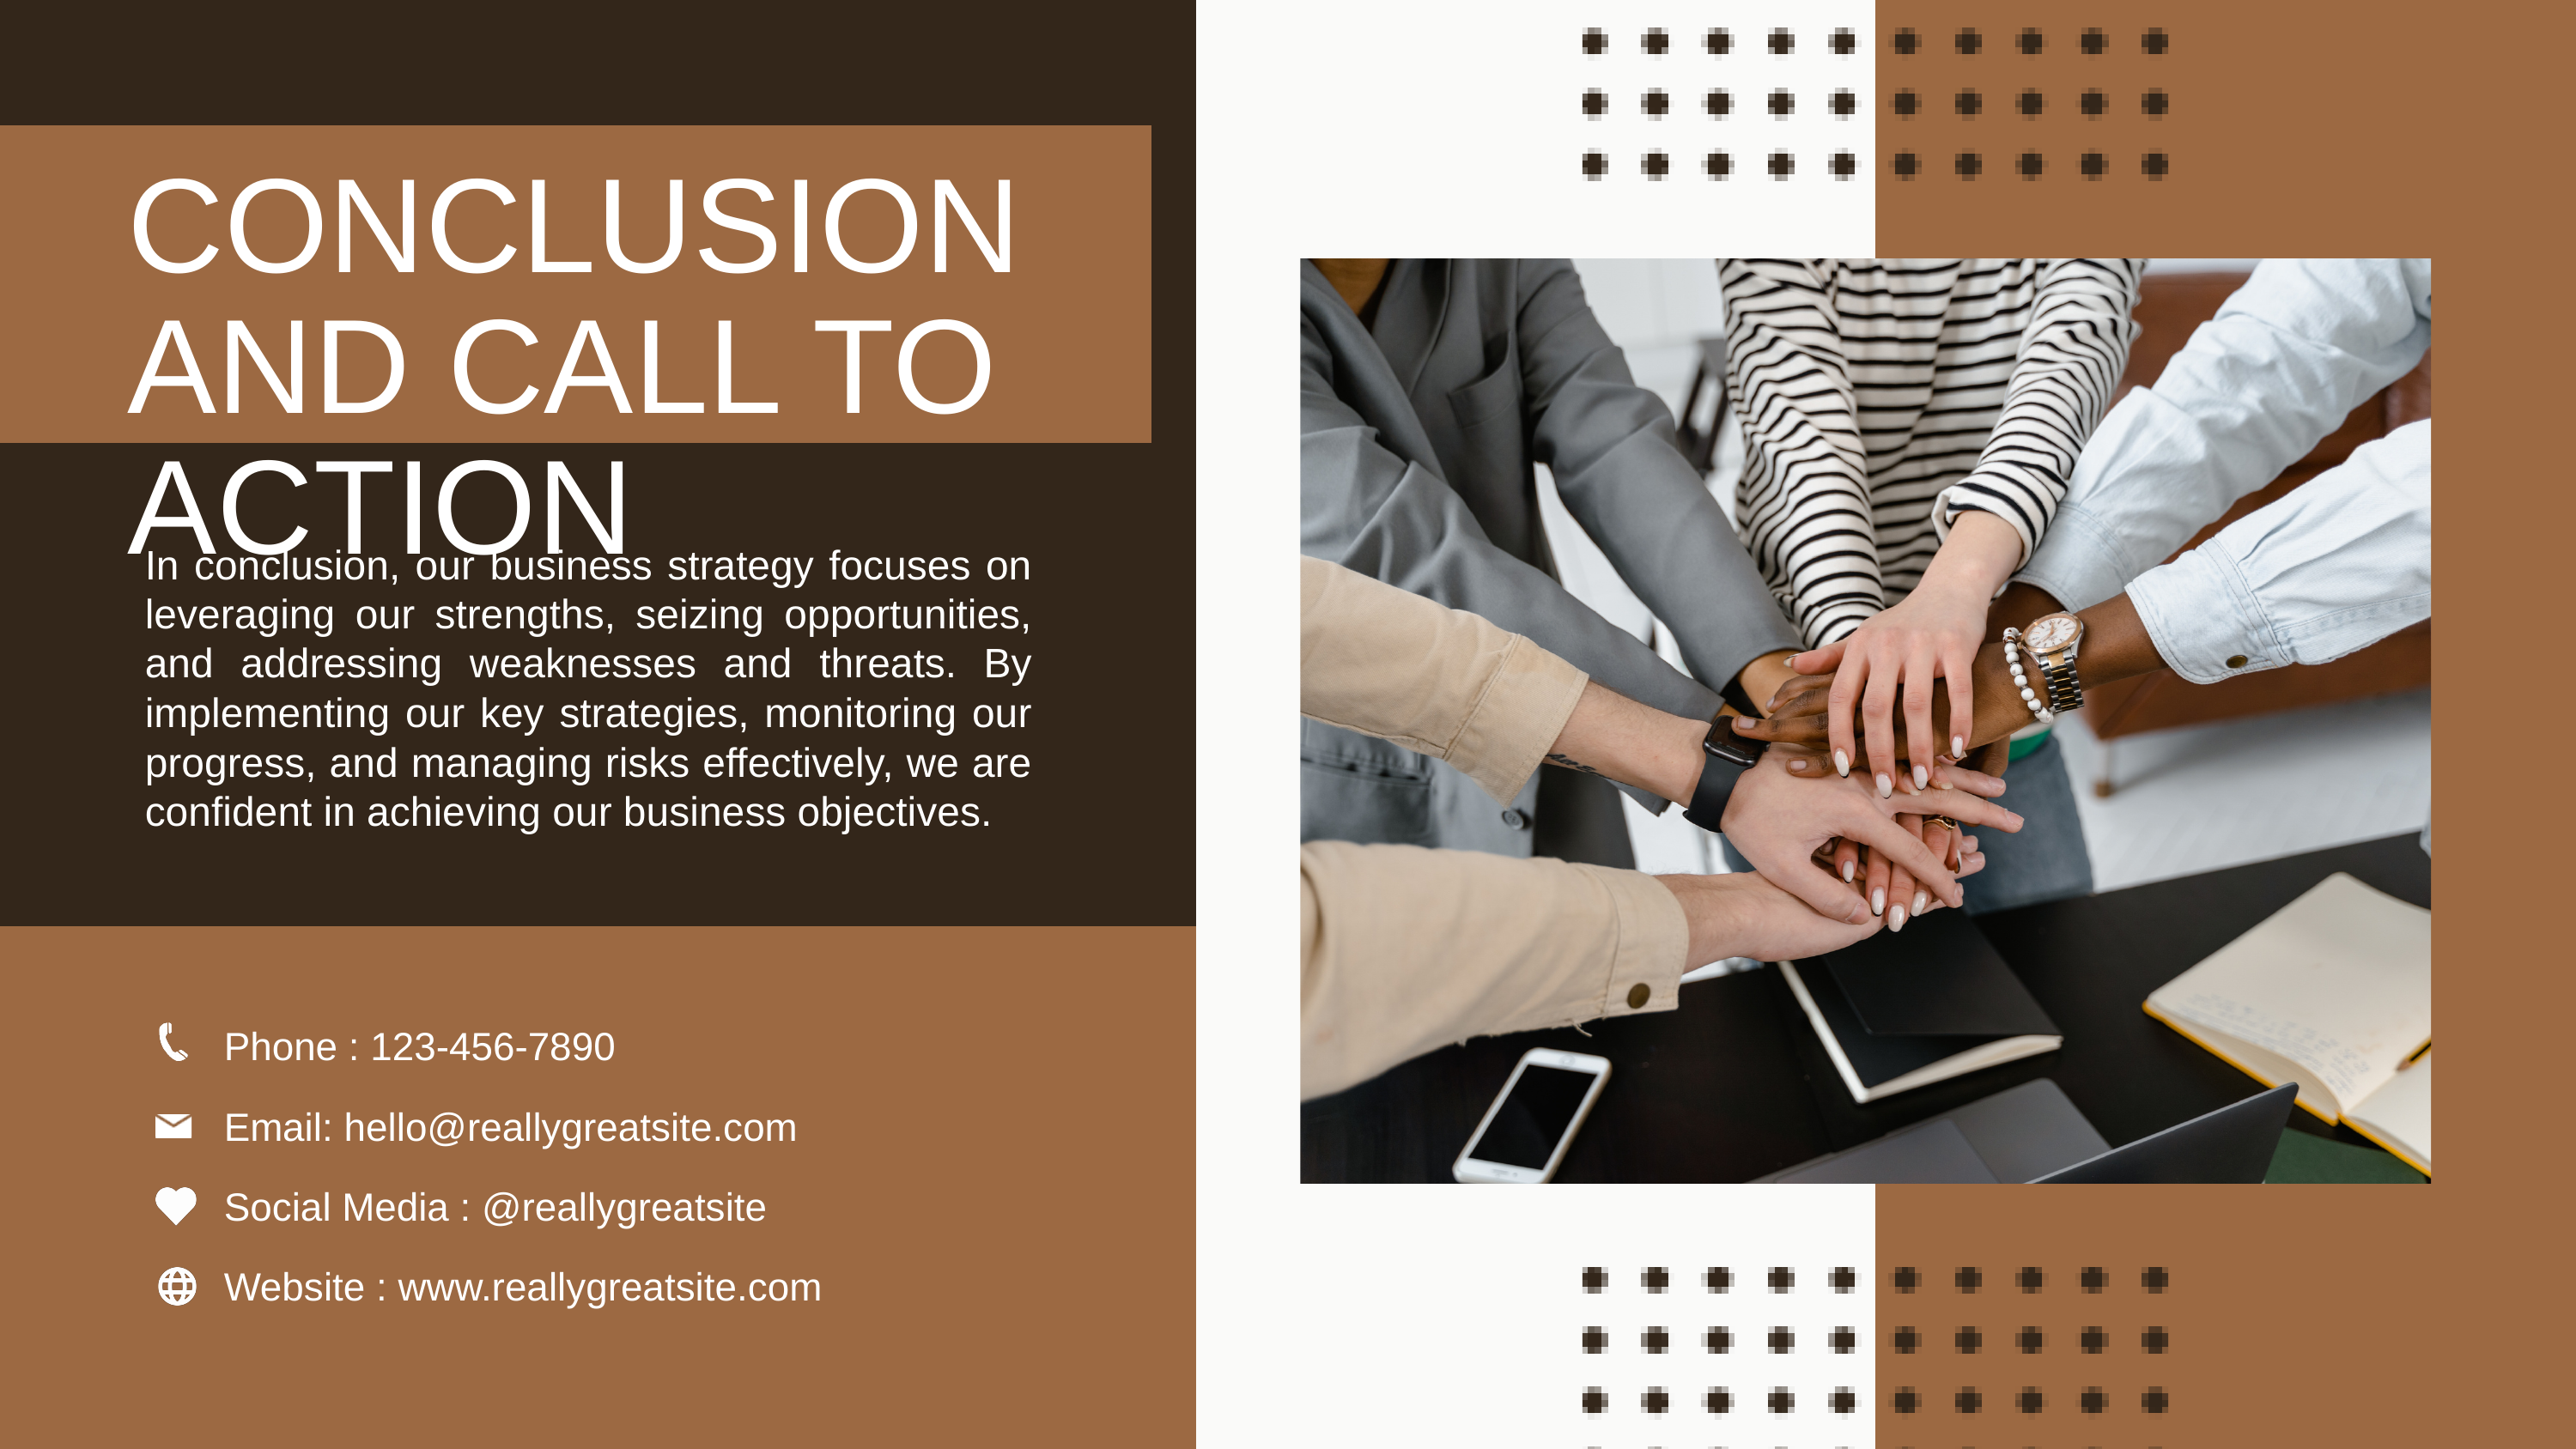

CONCLUSION AND CALL TO ACTION

In conclusion, our business strategy focuses on leveraging our strengths, seizing opportunities, and addressing weaknesses and threats. By implementing our key strategies, monitoring our progress, and managing risks effectively, we are confident in achieving our business objectives.

Phone : 123-456-7890

Email: hello@reallygreatsite.com

Social Media : @reallygreatsite

Website : www.reallygreatsite.com